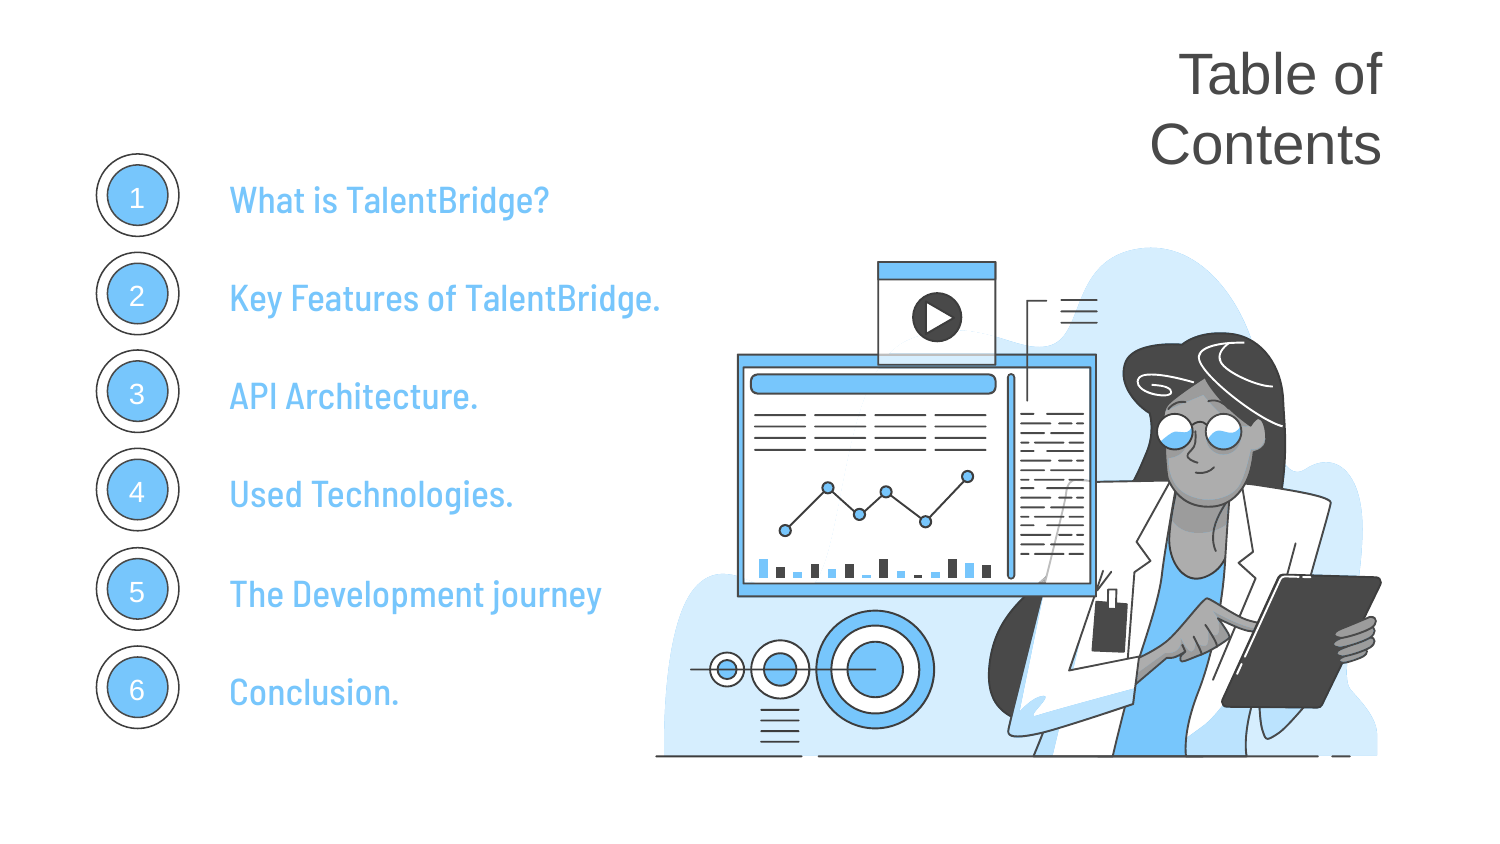

# Table of Contents

What is TalentBridge?
1

Key Features of TalentBridge.
2

API Architecture.
3

Used Technologies.
4

The Development journey
5

Conclusion.
6